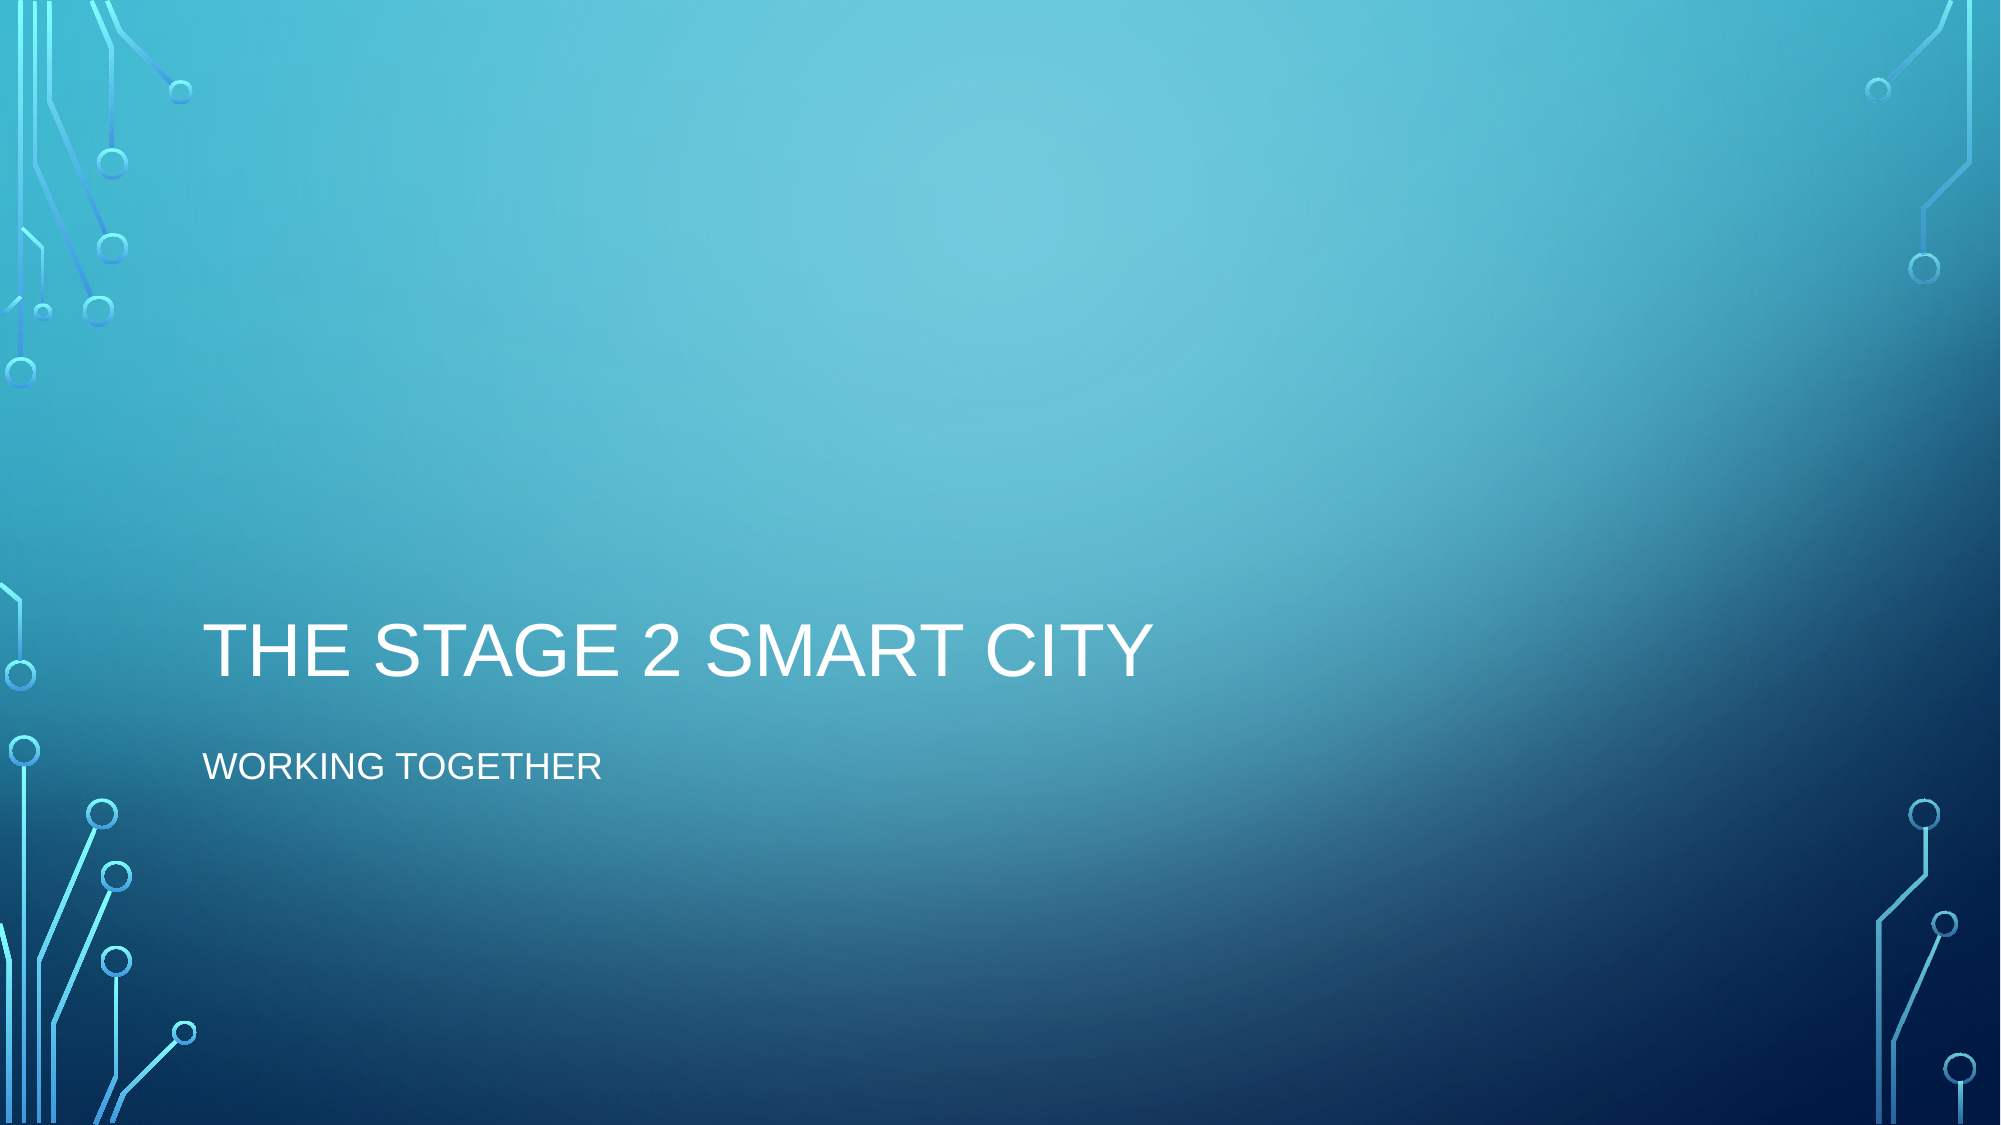

# The Stage 2 Smart City
Working together